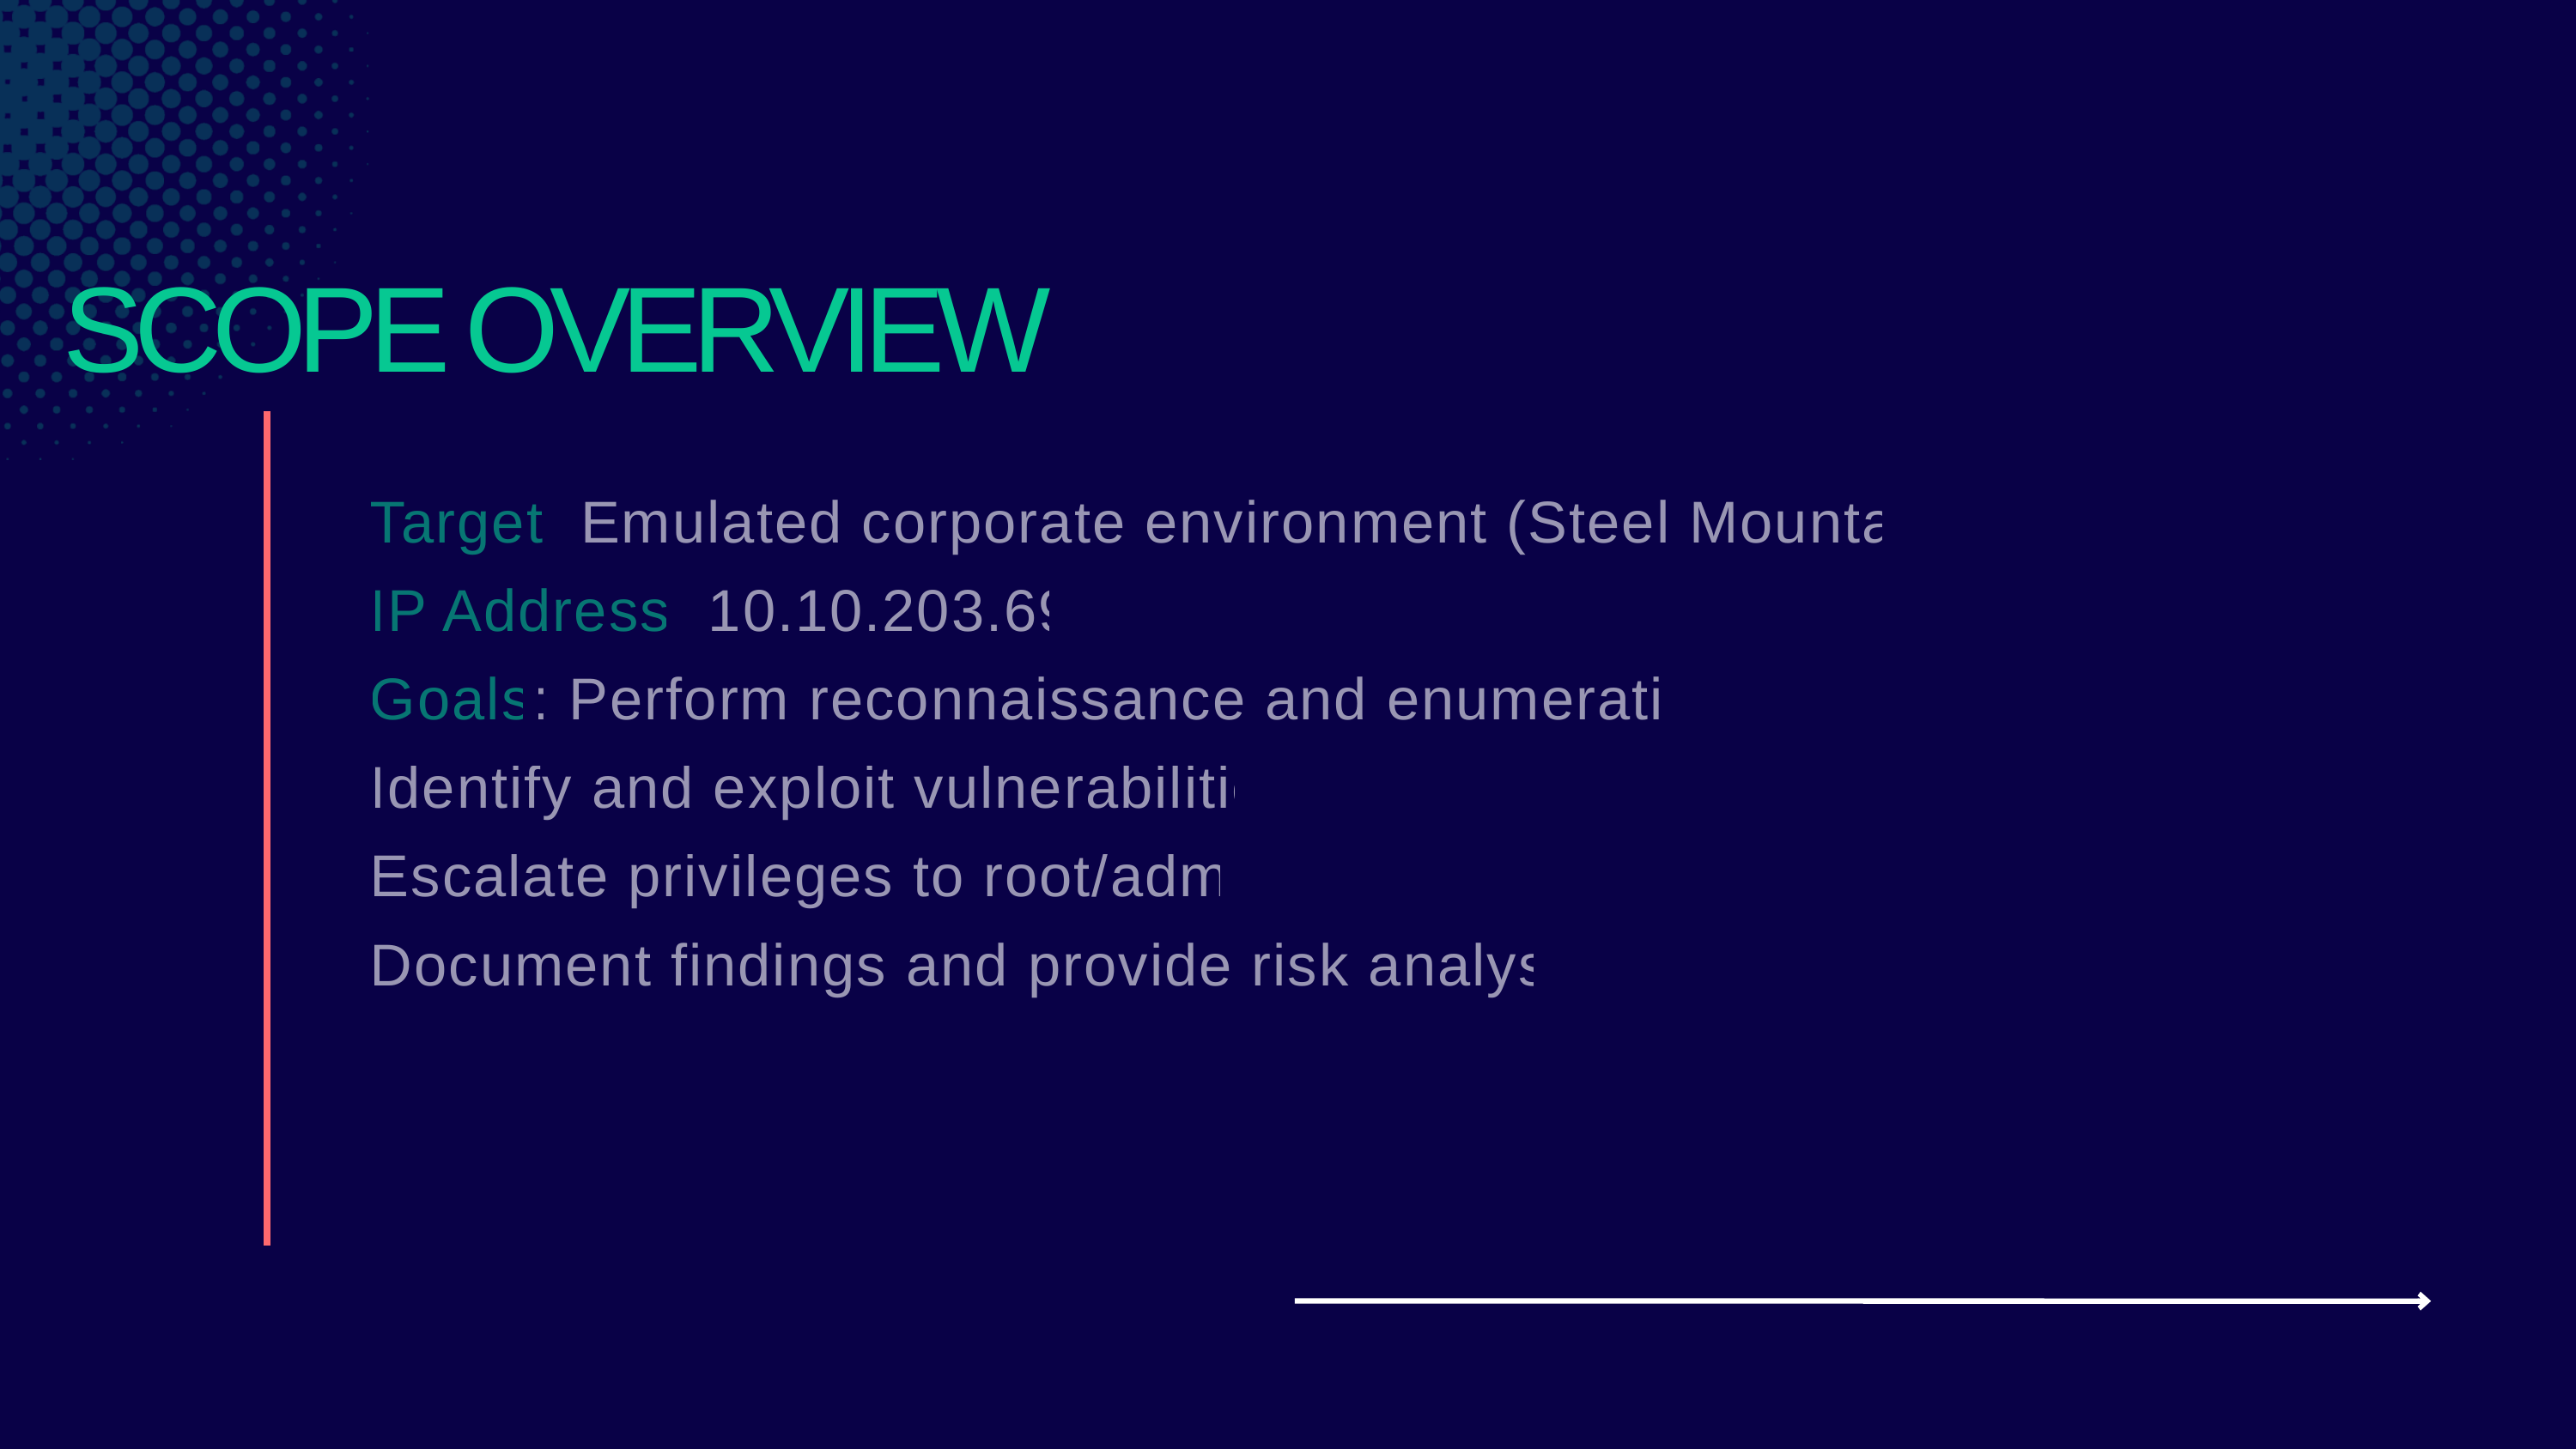

SCOPE OVERVIEW

Target: Emulated corporate environment (Steel Mountain)
IP Address: 10.10.203.69
Goals: Perform reconnaissance and enumeration
Identify and exploit vulnerabilities
Escalate privileges to root/admin
Document findings and provide risk analysis.